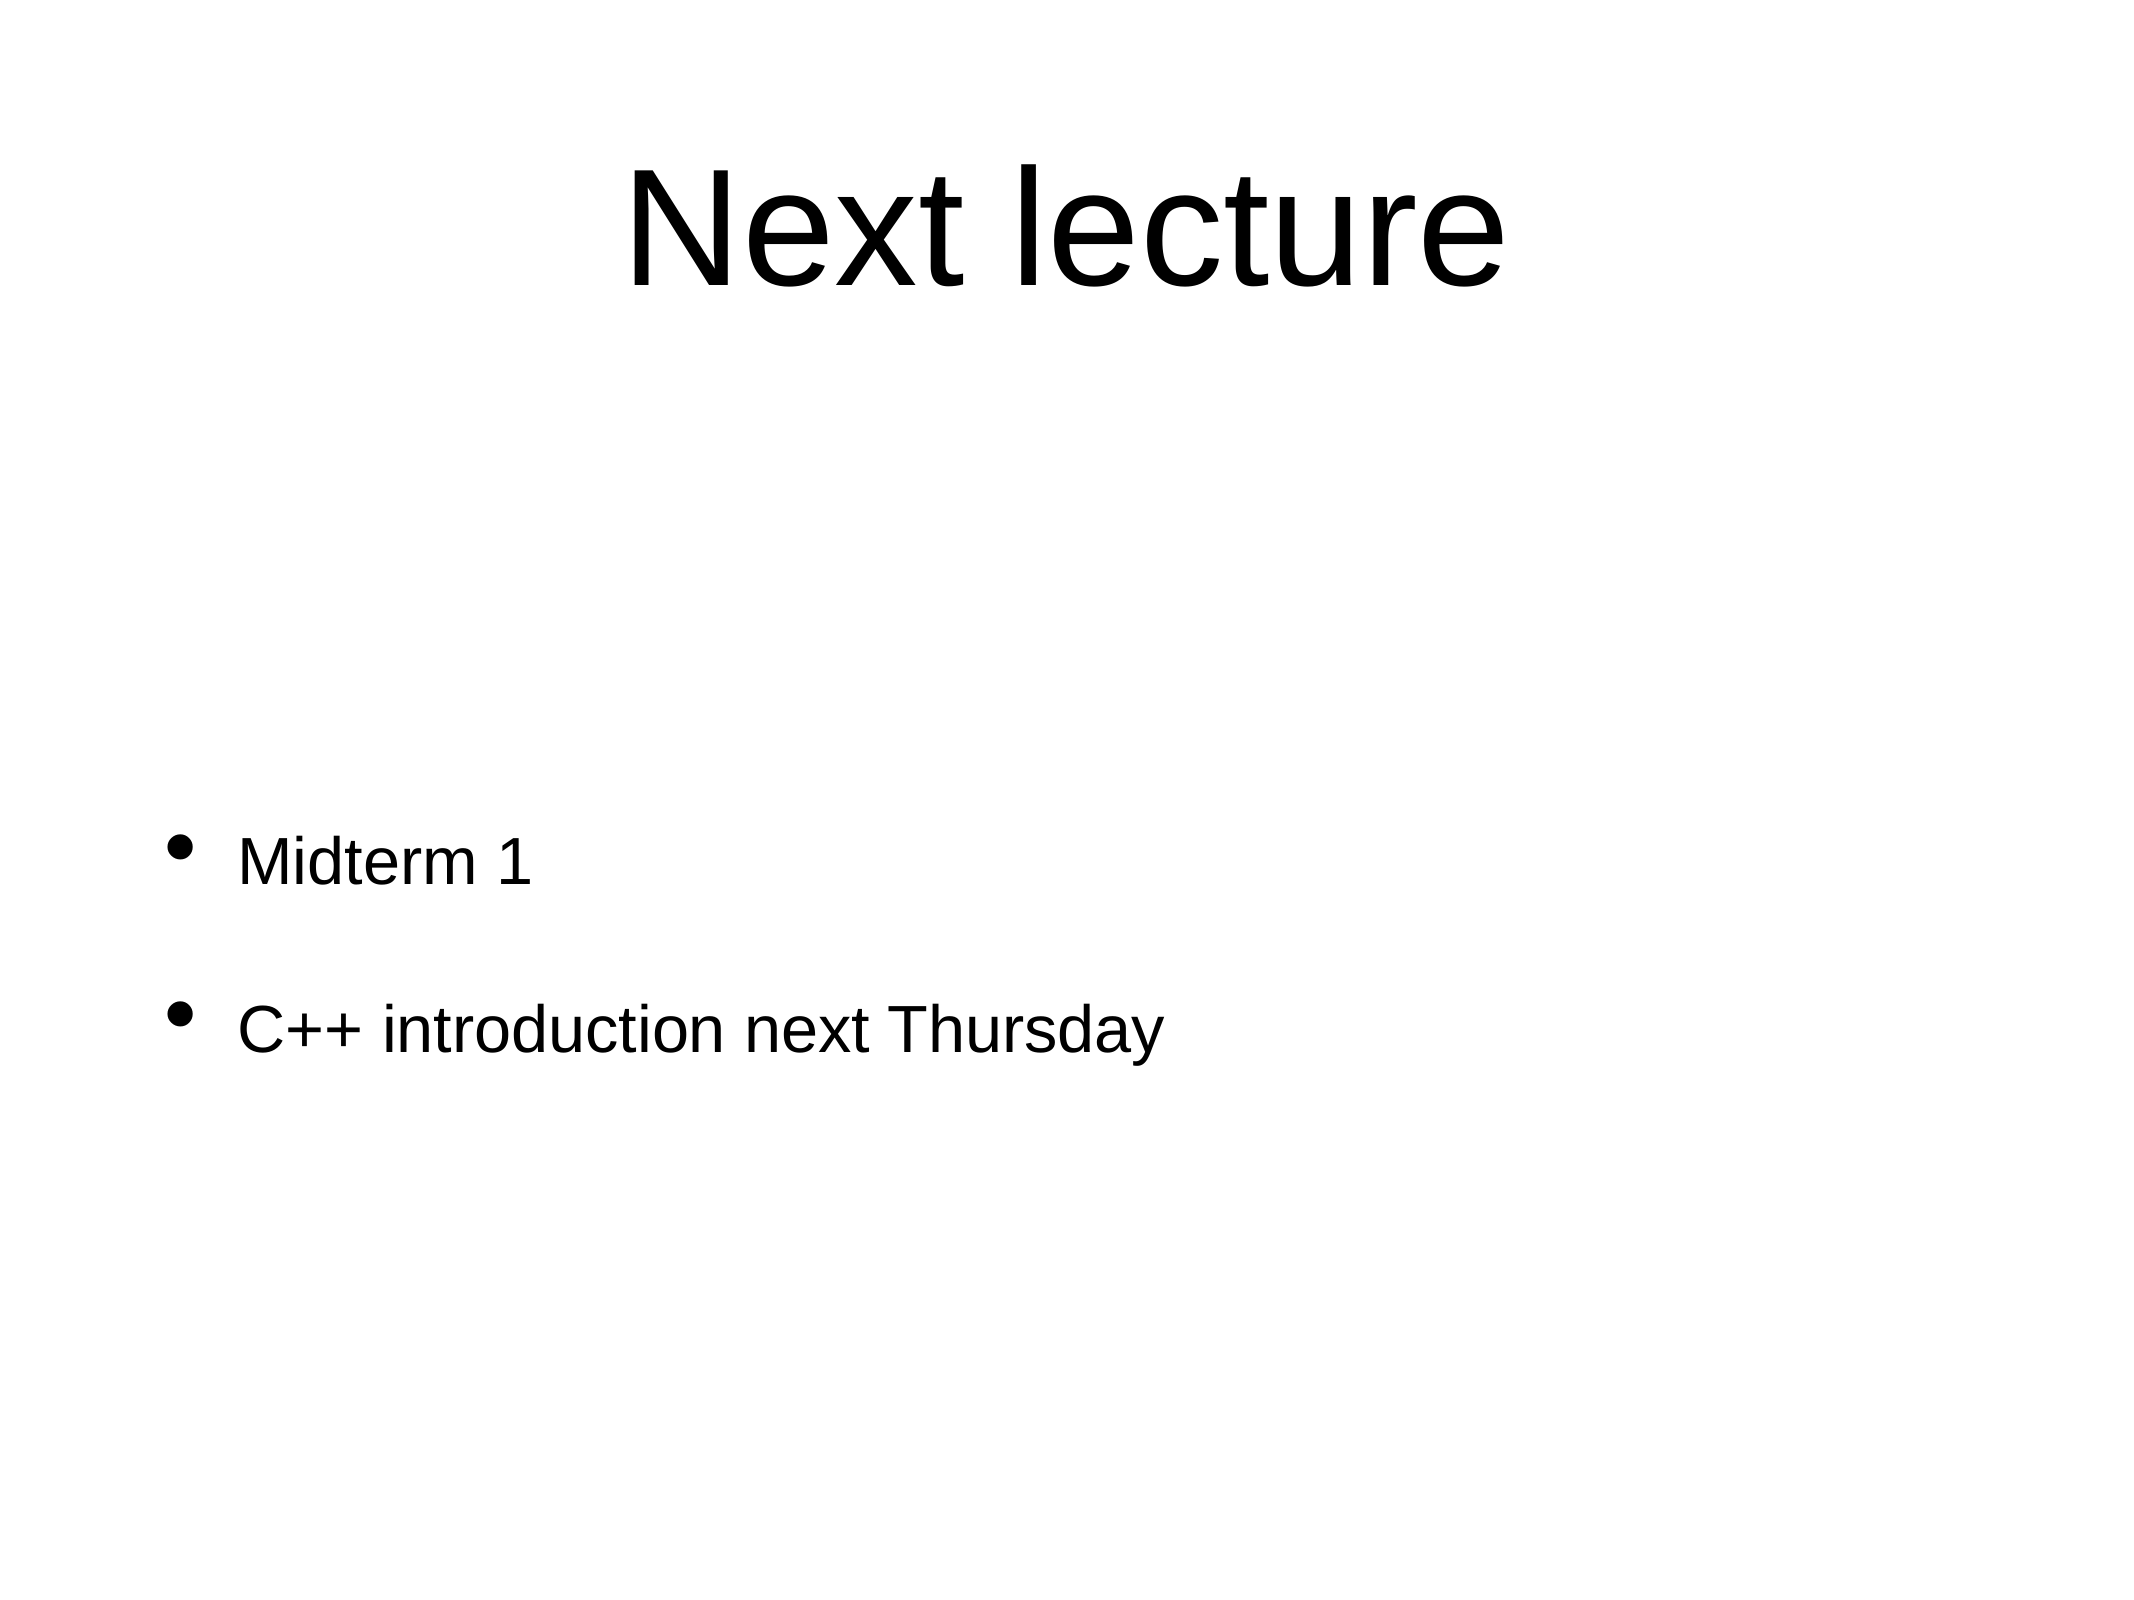

# Next lecture
Midterm 1
C++ introduction next Thursday